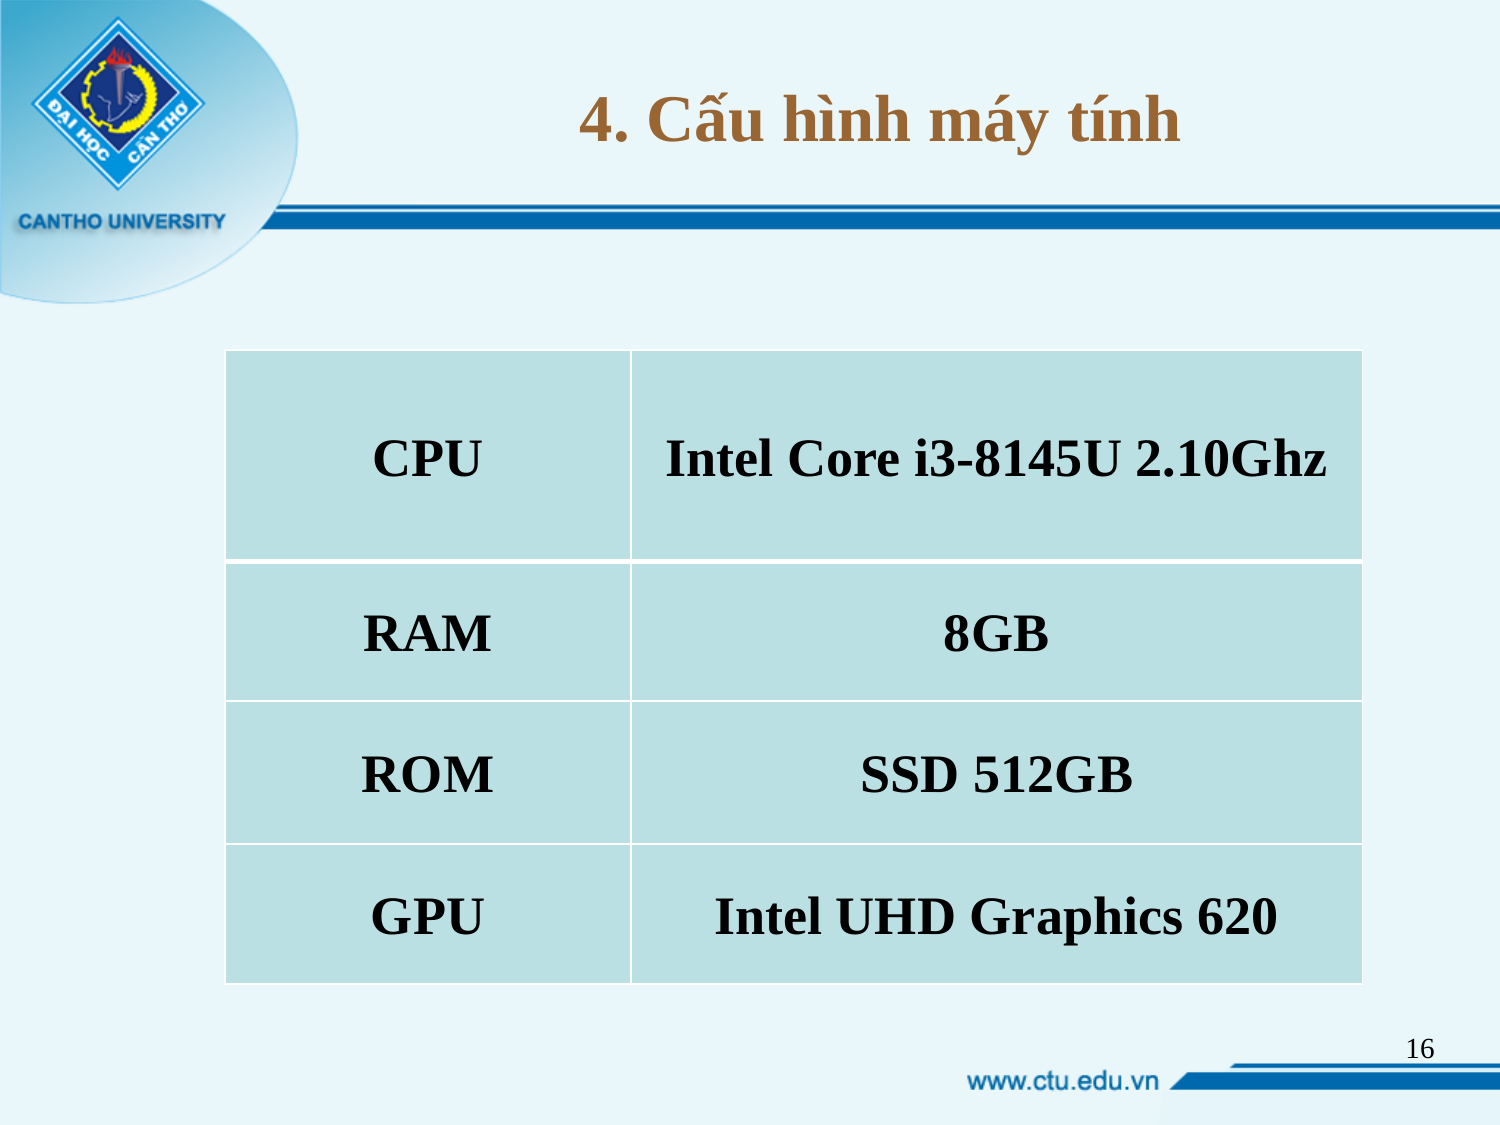

4. Cấu hình máy tính
| CPU | Intel Core i3-8145U 2.10Ghz |
| --- | --- |
| RAM | 8GB |
| ROM | SSD 512GB |
| GPU | Intel UHD Graphics 620 |
16